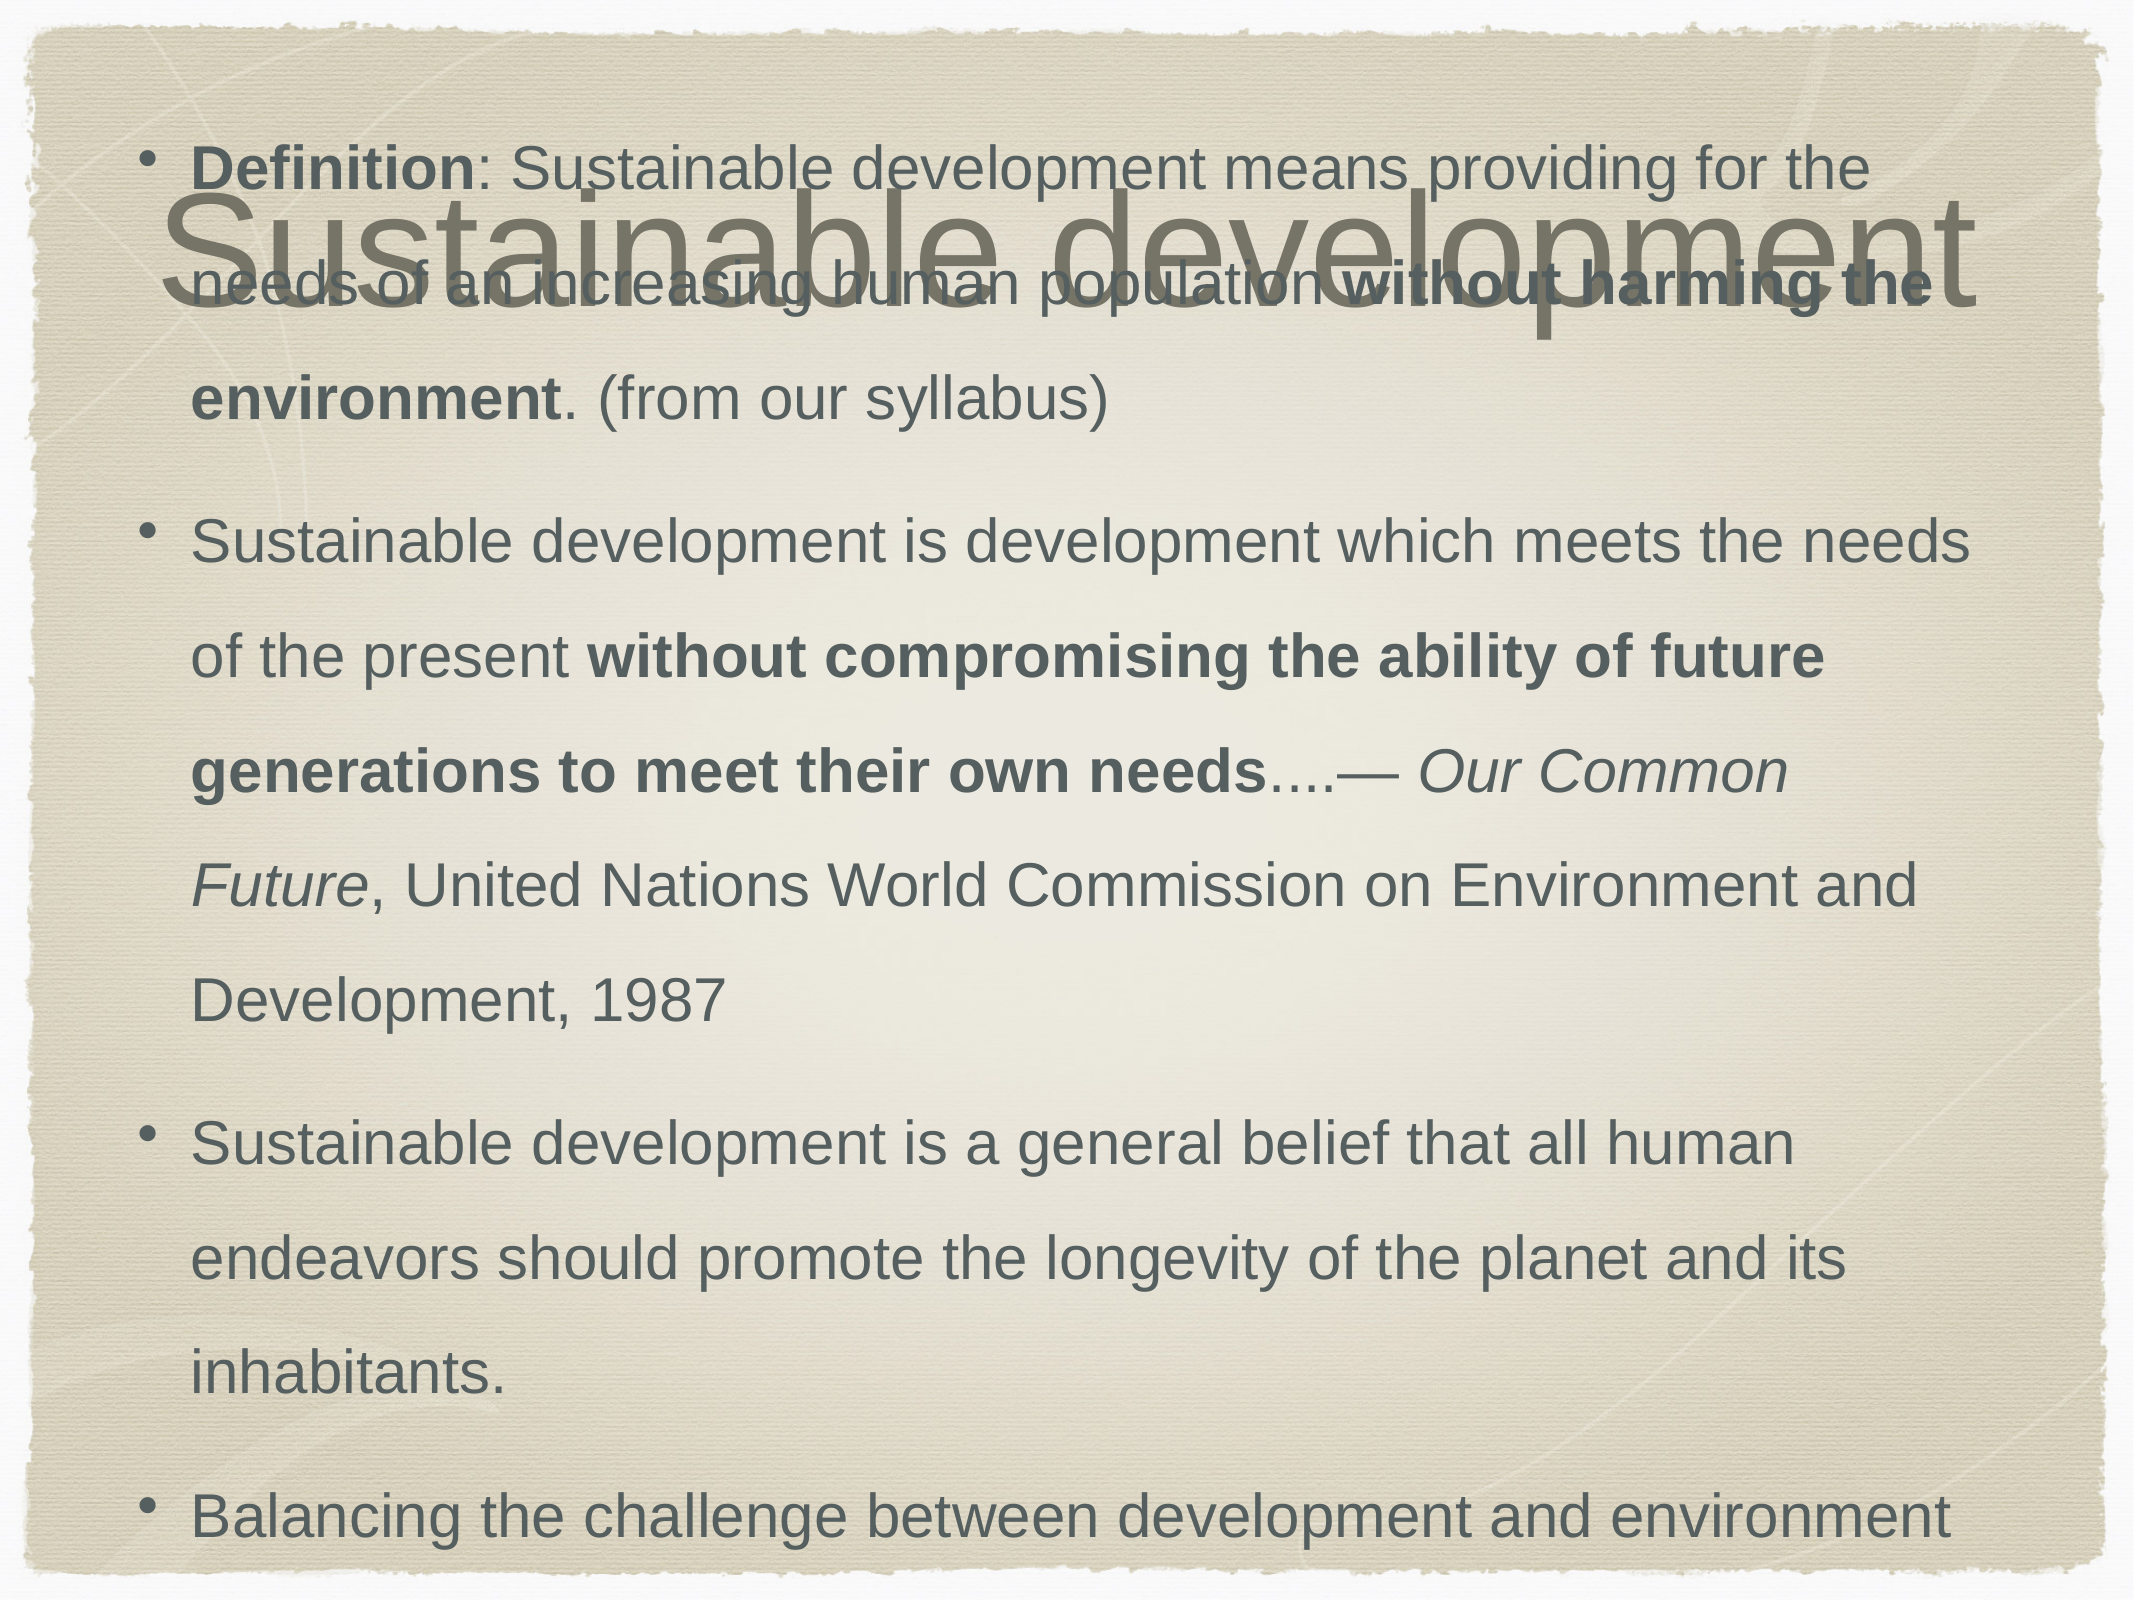

# Sustainable development
Definition: Sustainable development means providing for the needs of an increasing human population without harming the environment. (from our syllabus)
Sustainable development is development which meets the needs of the present without compromising the ability of future generations to meet their own needs....— Our Common Future, United Nations World Commission on Environment and Development, 1987
Sustainable development is a general belief that all human endeavors should promote the longevity of the planet and its inhabitants.
Balancing the challenge between development and environment therefore provides us with an ultimate goal of ensuring everyone has access to enough sustainable energy to maintain a high standard of living.